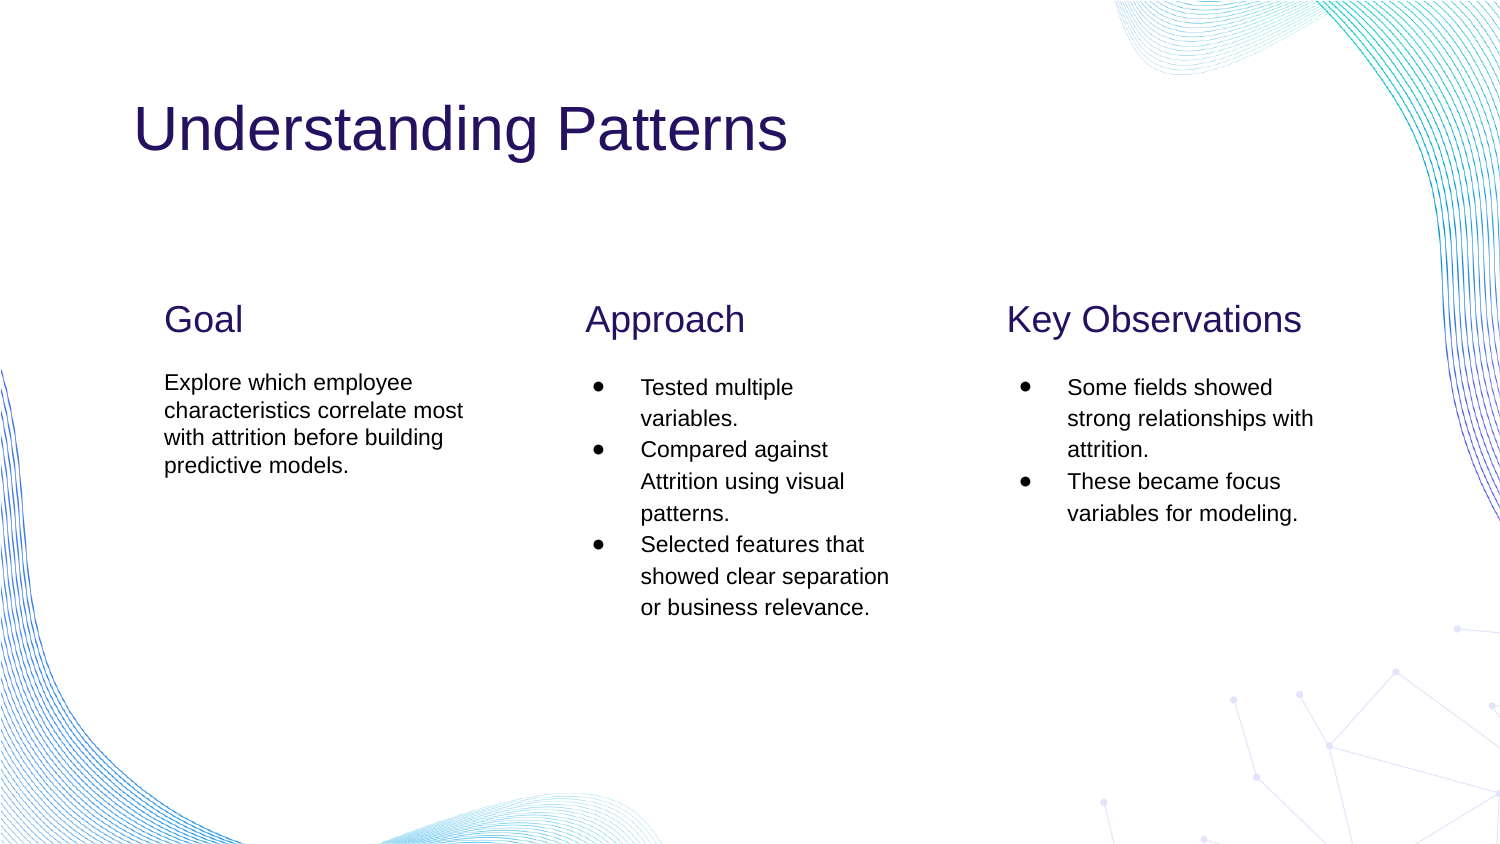

# Understanding Patterns
Goal
Approach
Key Observations
Explore which employee characteristics correlate most with attrition before building predictive models.
Tested multiple variables.
Compared against Attrition using visual patterns.
Selected features that showed clear separation or business relevance.

Some fields showed strong relationships with attrition.
These became focus variables for modeling.